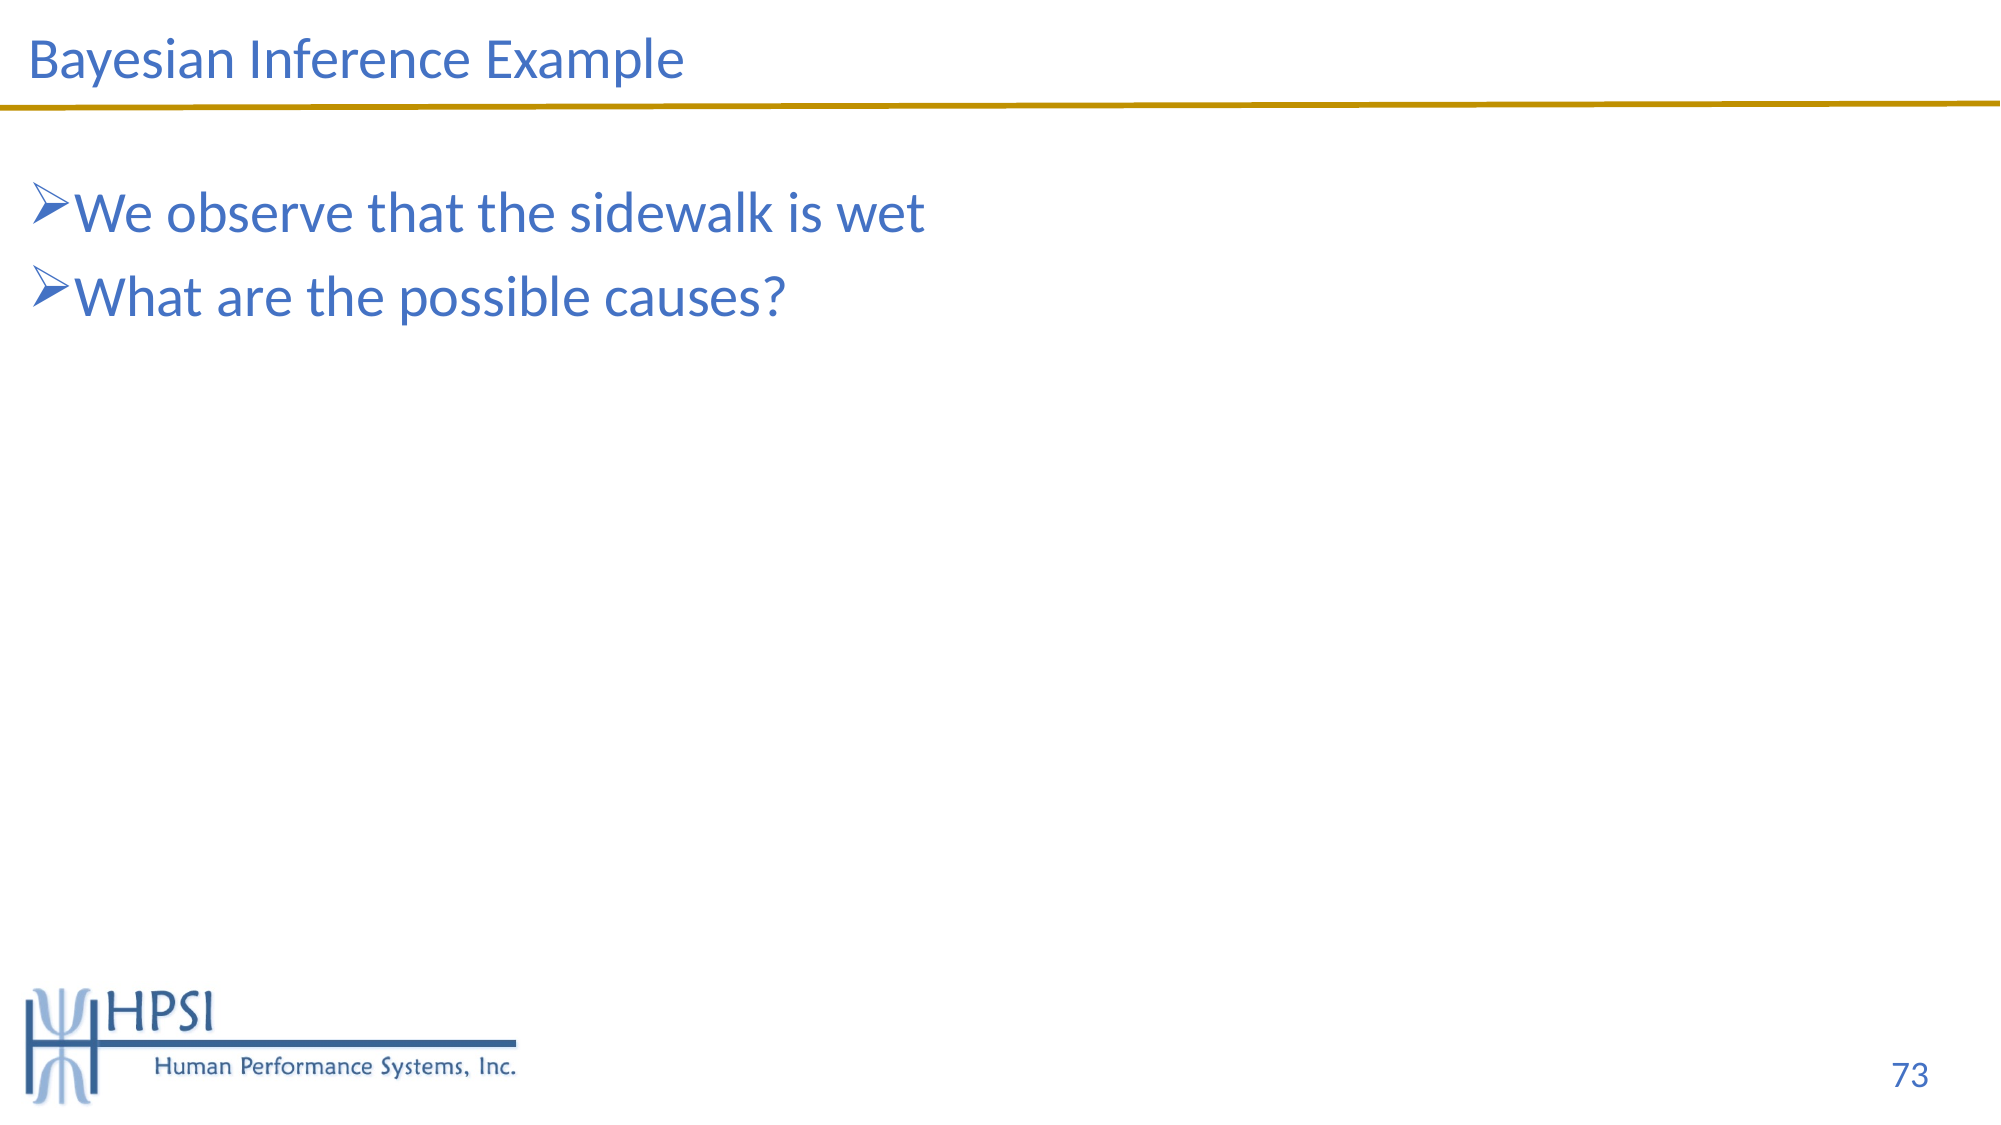

# Bayesian Inference Example
We observe that the sidewalk is wet
What are the possible causes?
73